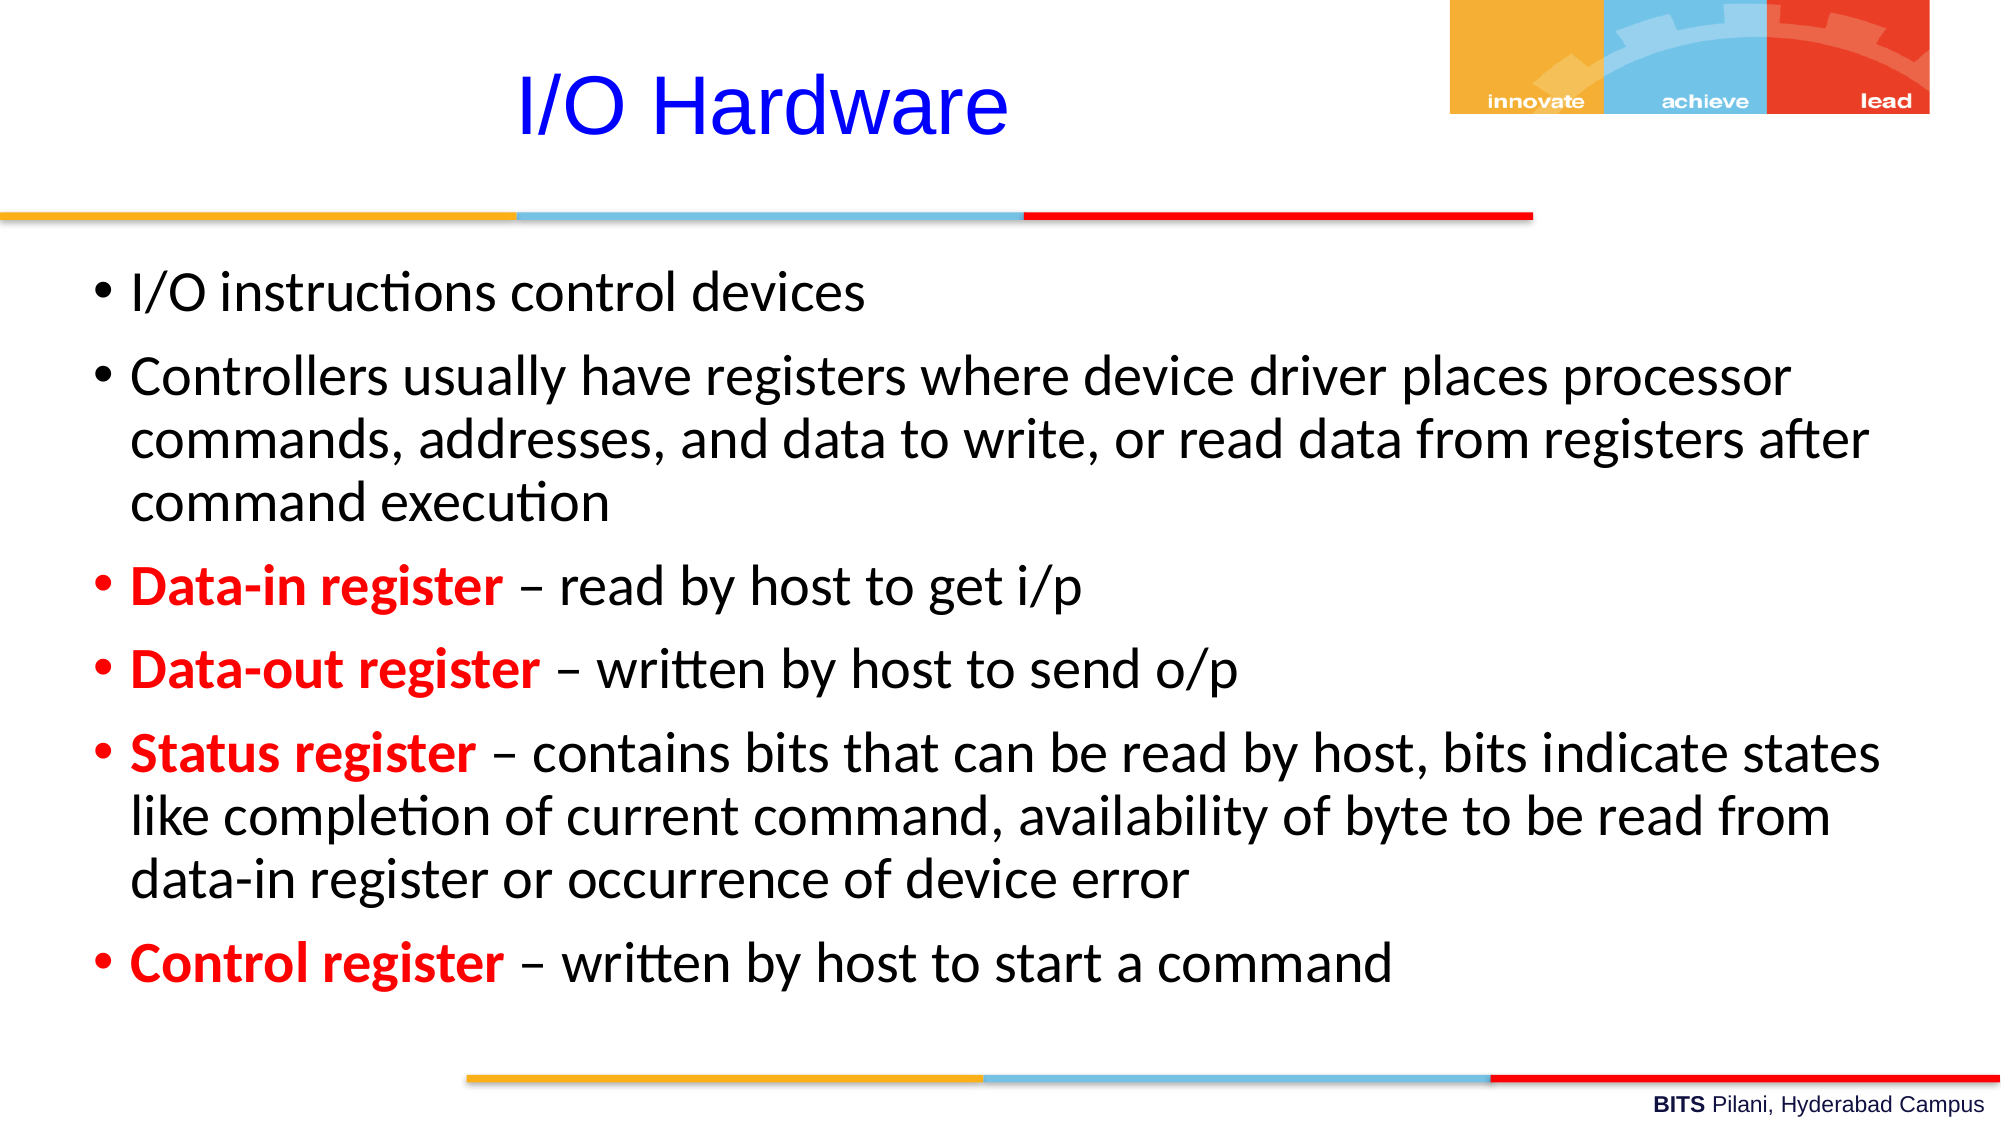

I/O Hardware
I/O instructions control devices
Controllers usually have registers where device driver places processor commands, addresses, and data to write, or read data from registers after command execution
Data-in register – read by host to get i/p
Data-out register – written by host to send o/p
Status register – contains bits that can be read by host, bits indicate states like completion of current command, availability of byte to be read from data-in register or occurrence of device error
Control register – written by host to start a command